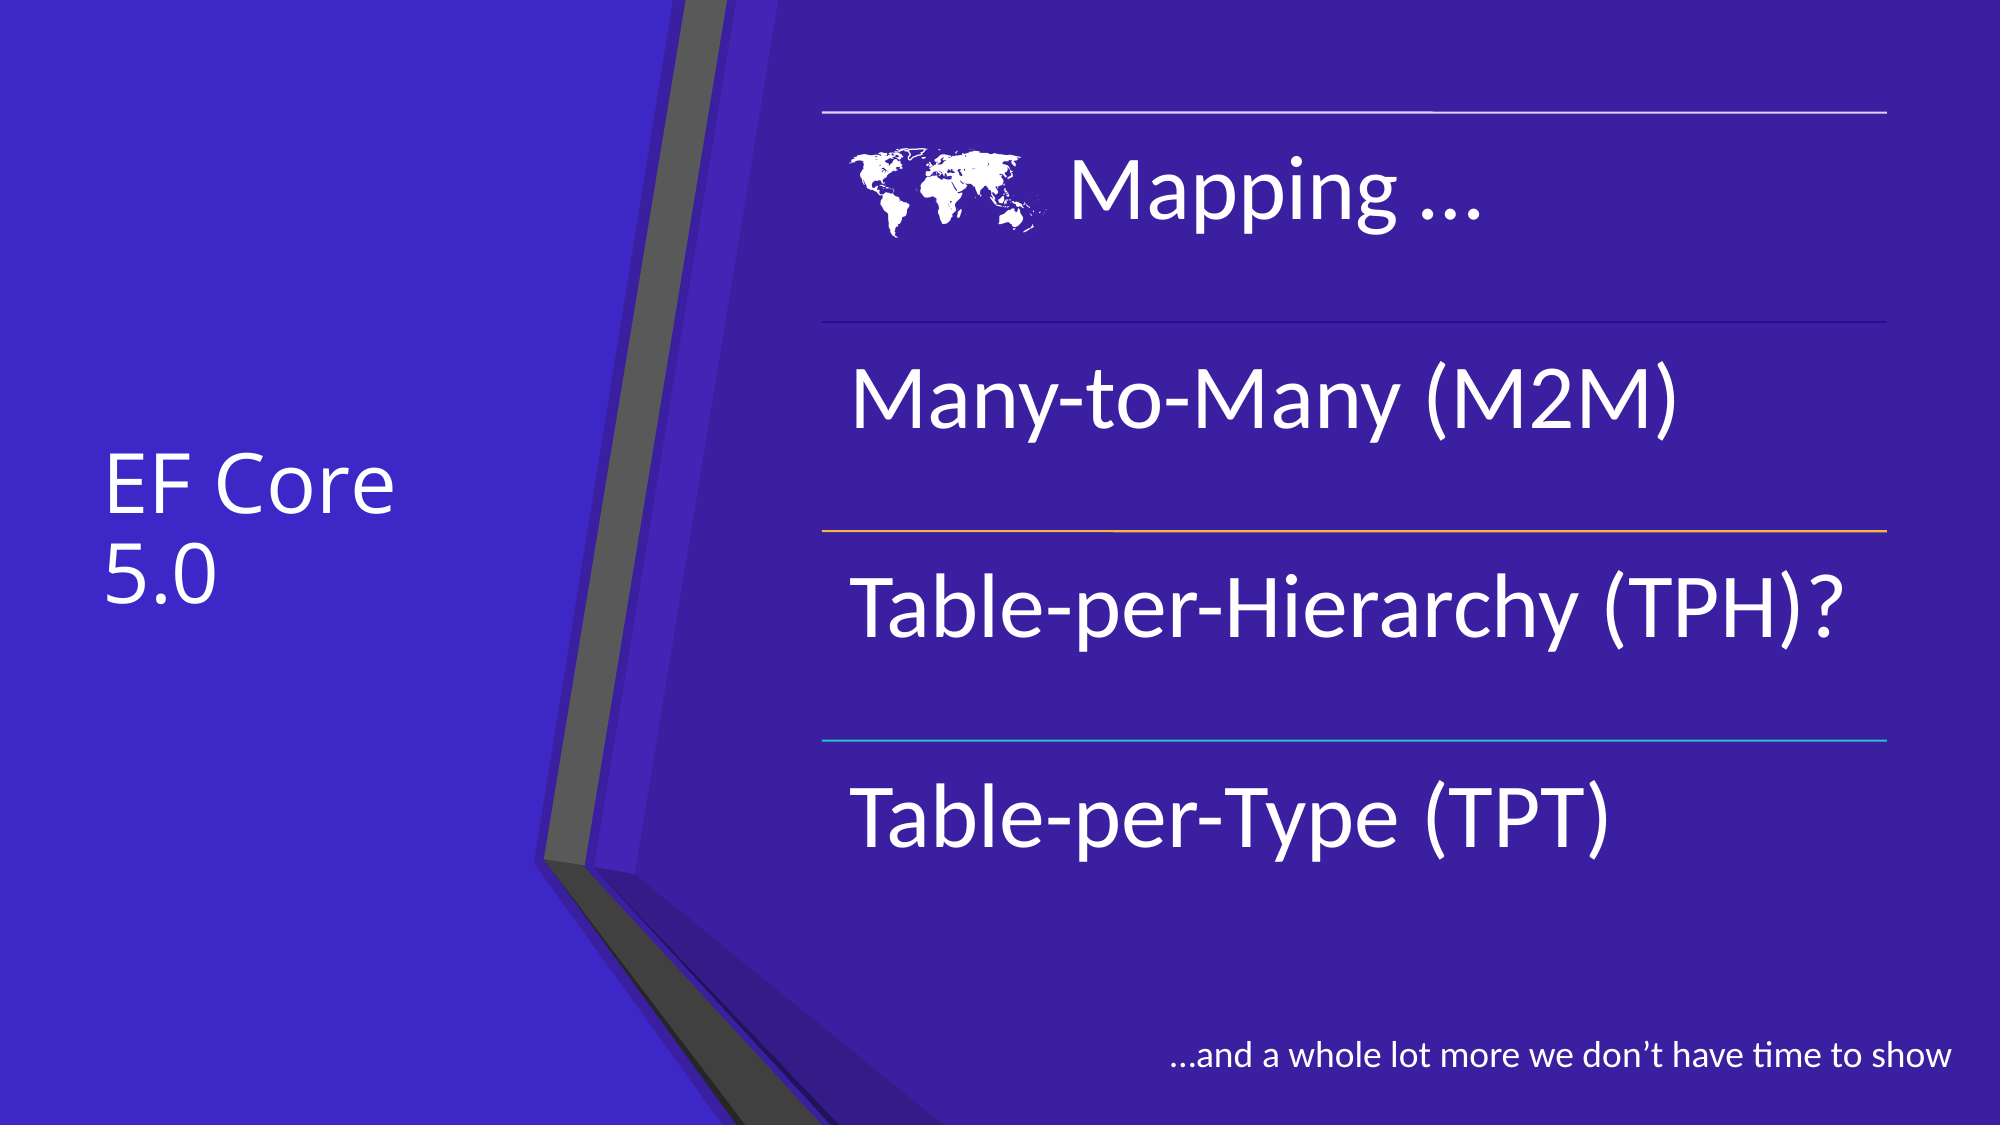

# EF Core 5.0
🗺 Mapping …
Many-to-Many (M2M)
Table-per-Hierarchy (TPH)?
Table-per-Type (TPT)
…and a whole lot more we don’t have time to show